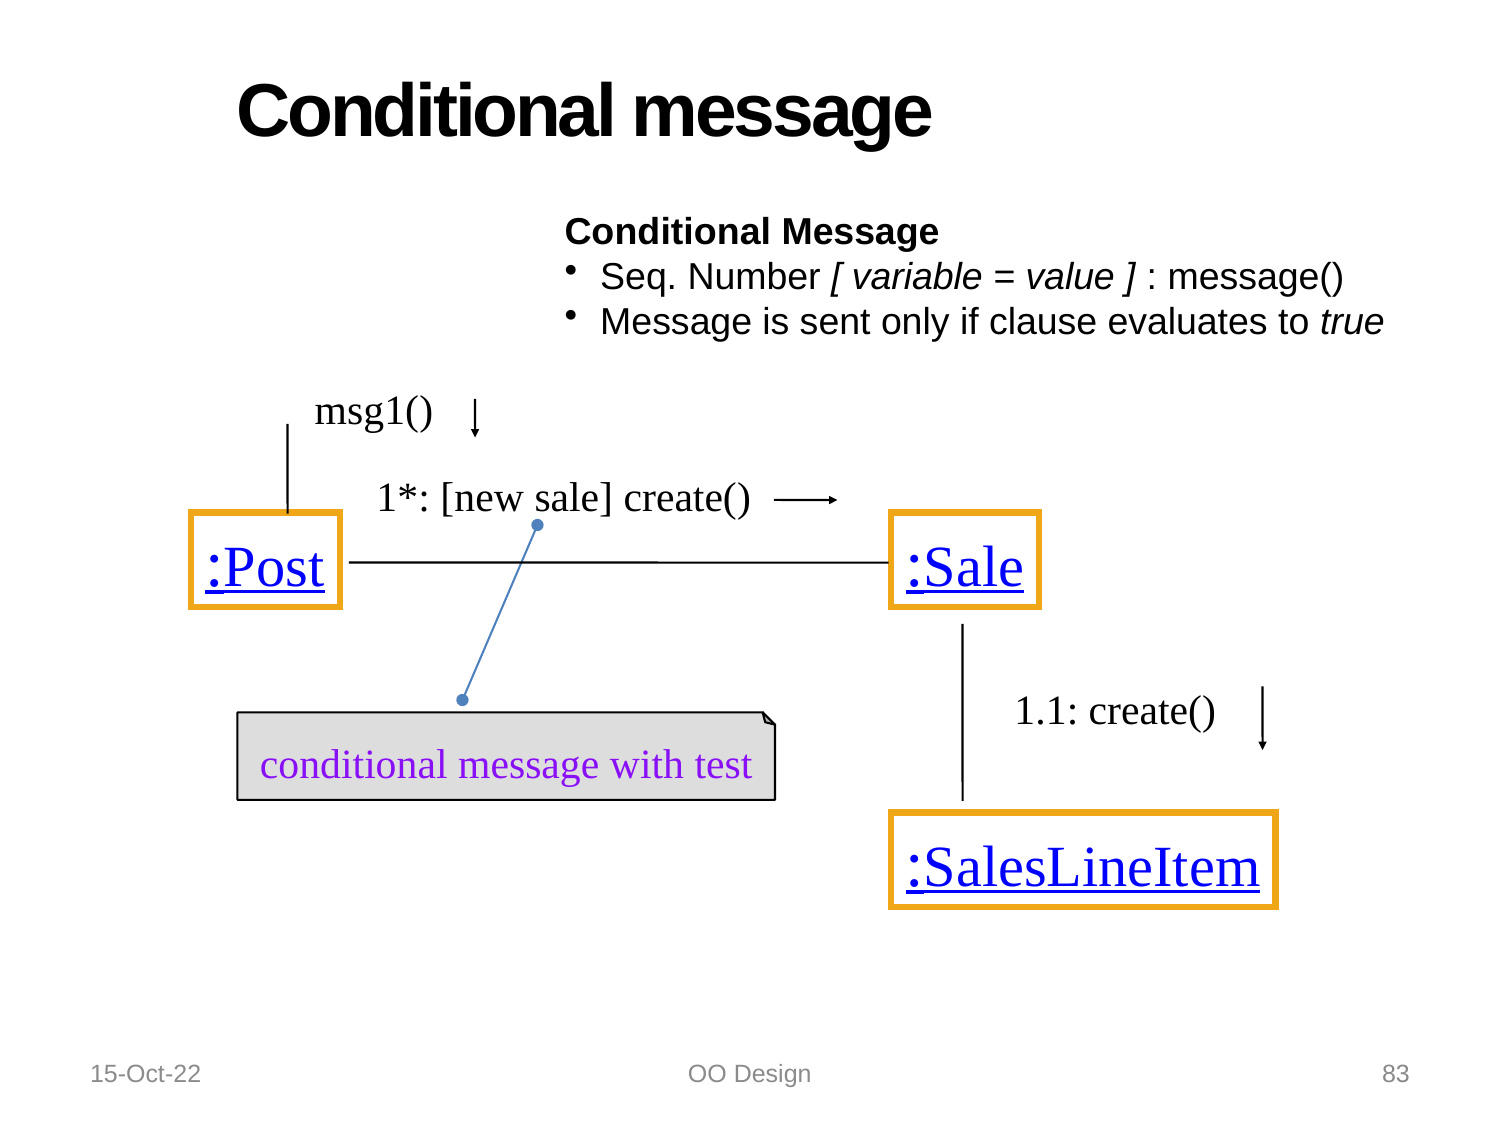

# Conditional message
Conditional Message
Seq. Number [ variable = value ] : message()
Message is sent only if clause evaluates to true
msg1()

1*: [new sale] create()

:Post
:Sale

conditional message with test

1.1: create()

:SalesLineItem
15-Oct-22
OO Design
83